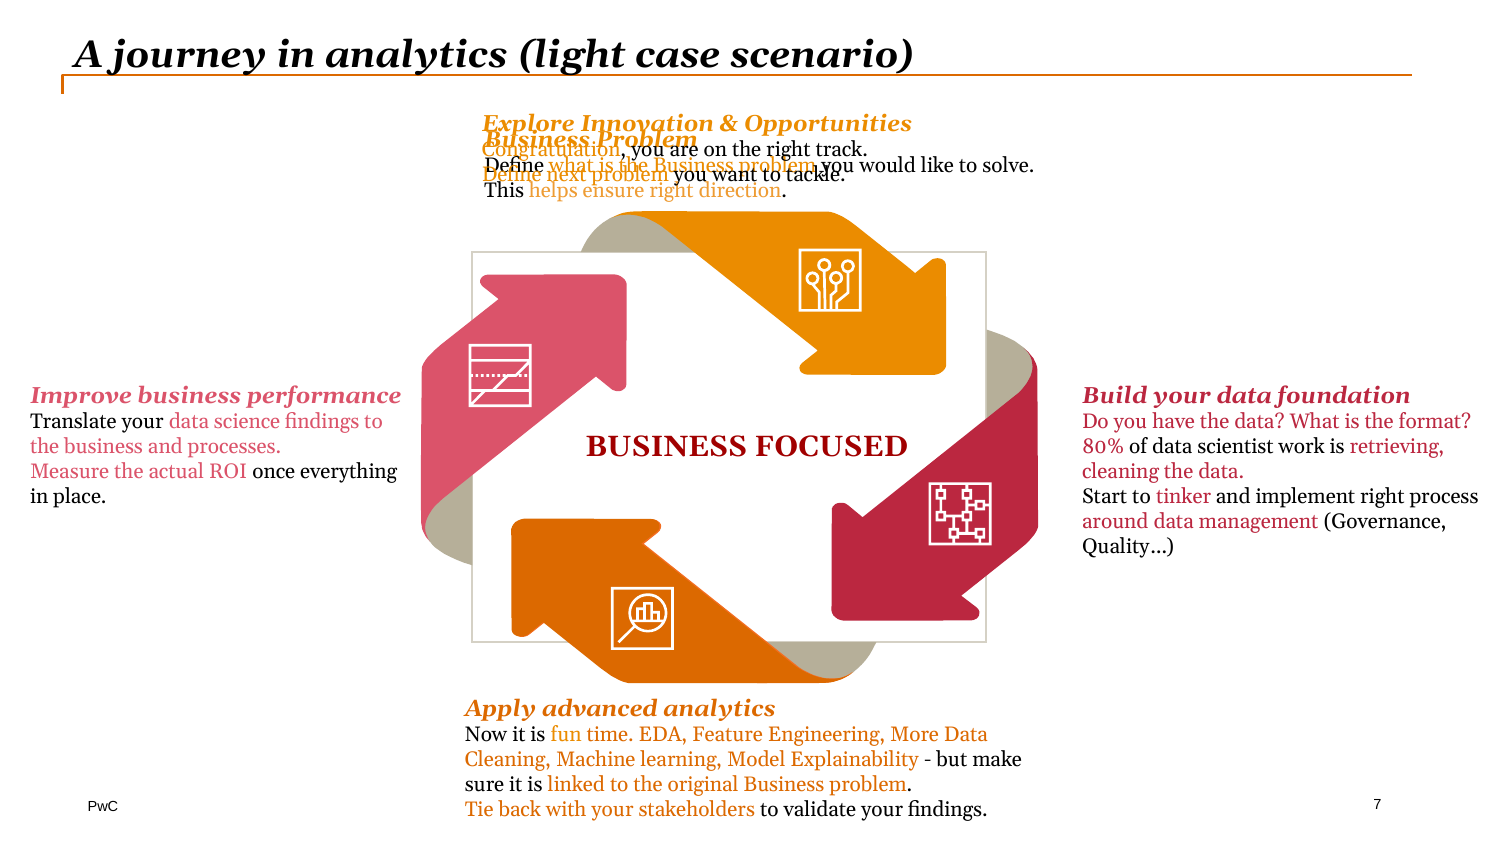

# A journey in analytics (light case scenario)
Explore Innovation & Opportunities
Congratulation, you are on the right track.
Define next problem you want to tackle.
Business Problem
Define what is the Business problem you would like to solve.
This helps ensure right direction.

Step 1
Mauris consectetuer ullamcorper quam.

Step 4
Mauris consectetuer ullamcorper quam.

Improve business performance
Translate your data science findings to the business and processes.
Measure the actual ROI once everything in place.
Build your data foundation
Do you have the data? What is the format?
80% of data scientist work is retrieving, cleaning the data.
Start to tinker and implement right process around data management (Governance, Quality…)

BUSINESS FOCUSED

Step 2
Mauris consectetuer ullamcorper quam.
Step 3
Mauris consectetuer ullamcorper quam.

Apply advanced analytics
Now it is fun time. EDA, Feature Engineering, More Data Cleaning, Machine learning, Model Explainability - but make sure it is linked to the original Business problem.
Tie back with your stakeholders to validate your findings.
7